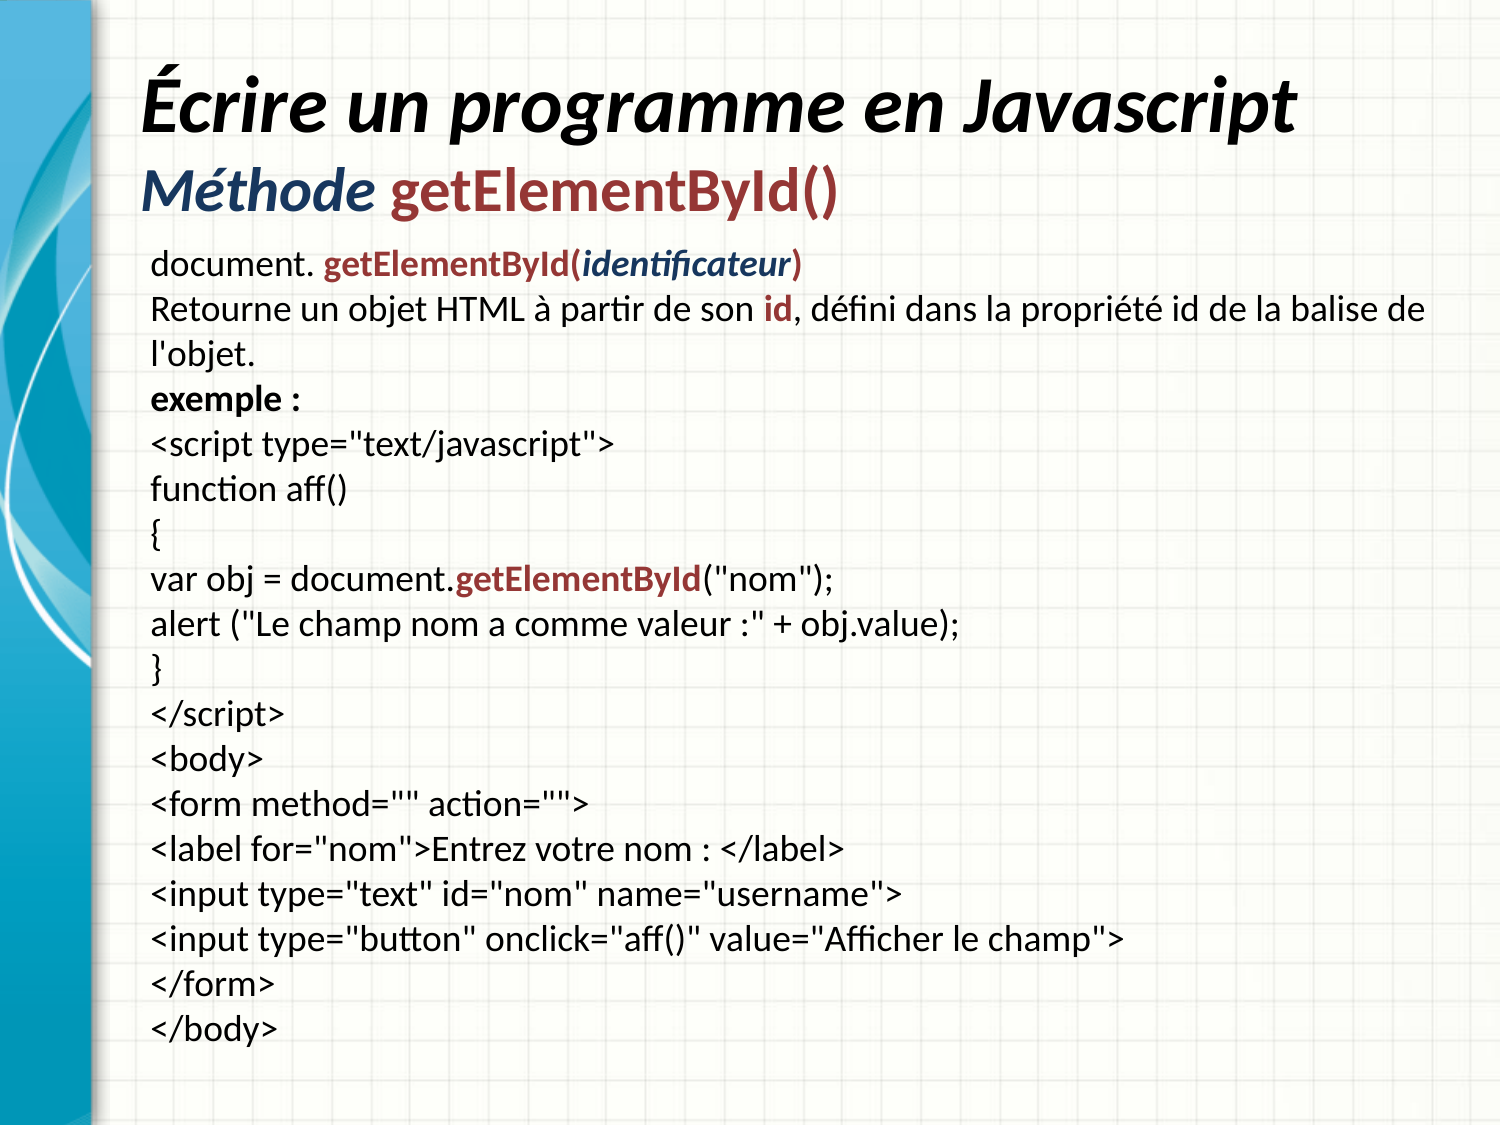

# Écrire un programme en Javascript Méthode getElementById()
document. getElementById(identificateur)
Retourne un objet HTML à partir de son id, défini dans la propriété id de la balise de l'objet.
exemple :
<script type="text/javascript">
function aff()
{
var obj = document.getElementById("nom");
alert ("Le champ nom a comme valeur :" + obj.value);
}
</script>
<body>
<form method="" action="">
<label for="nom">Entrez votre nom : </label>
<input type="text" id="nom" name="username">
<input type="button" onclick="aff()" value="Afficher le champ">
</form>
</body>